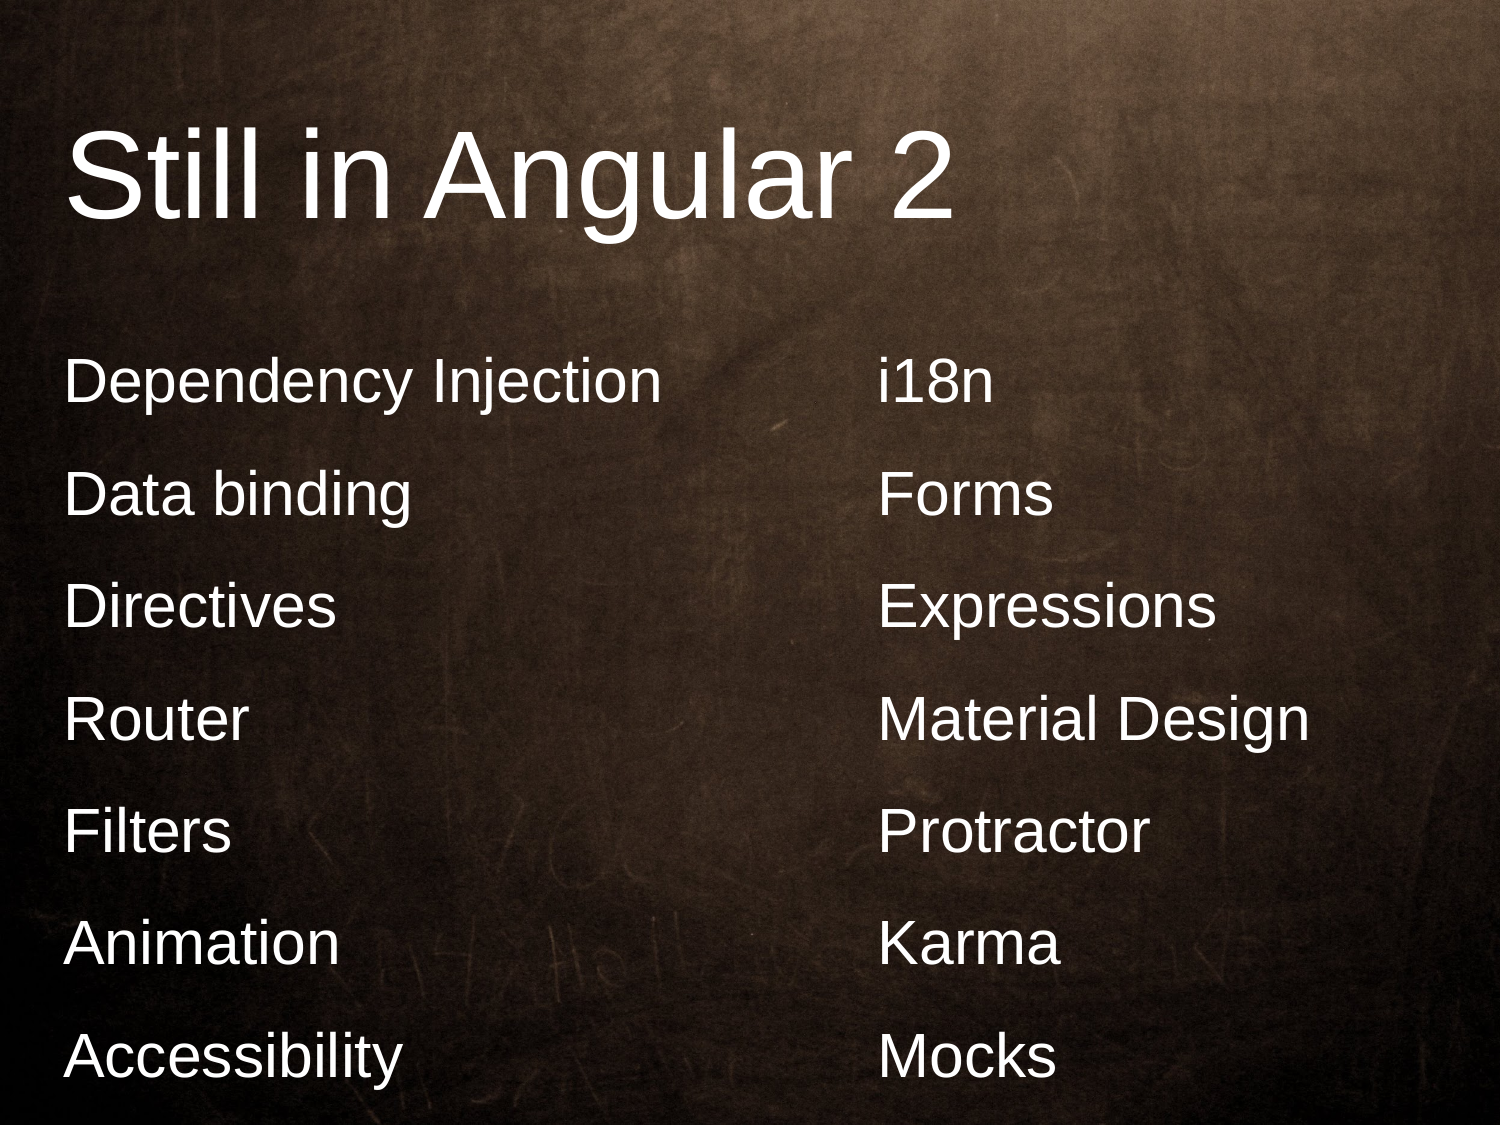

# Still in Angular 2
Dependency Injection
Data binding
Directives
Router
Filters
Animation
Accessibility
i18n
Forms
Expressions
Material Design
Protractor
Karma
Mocks